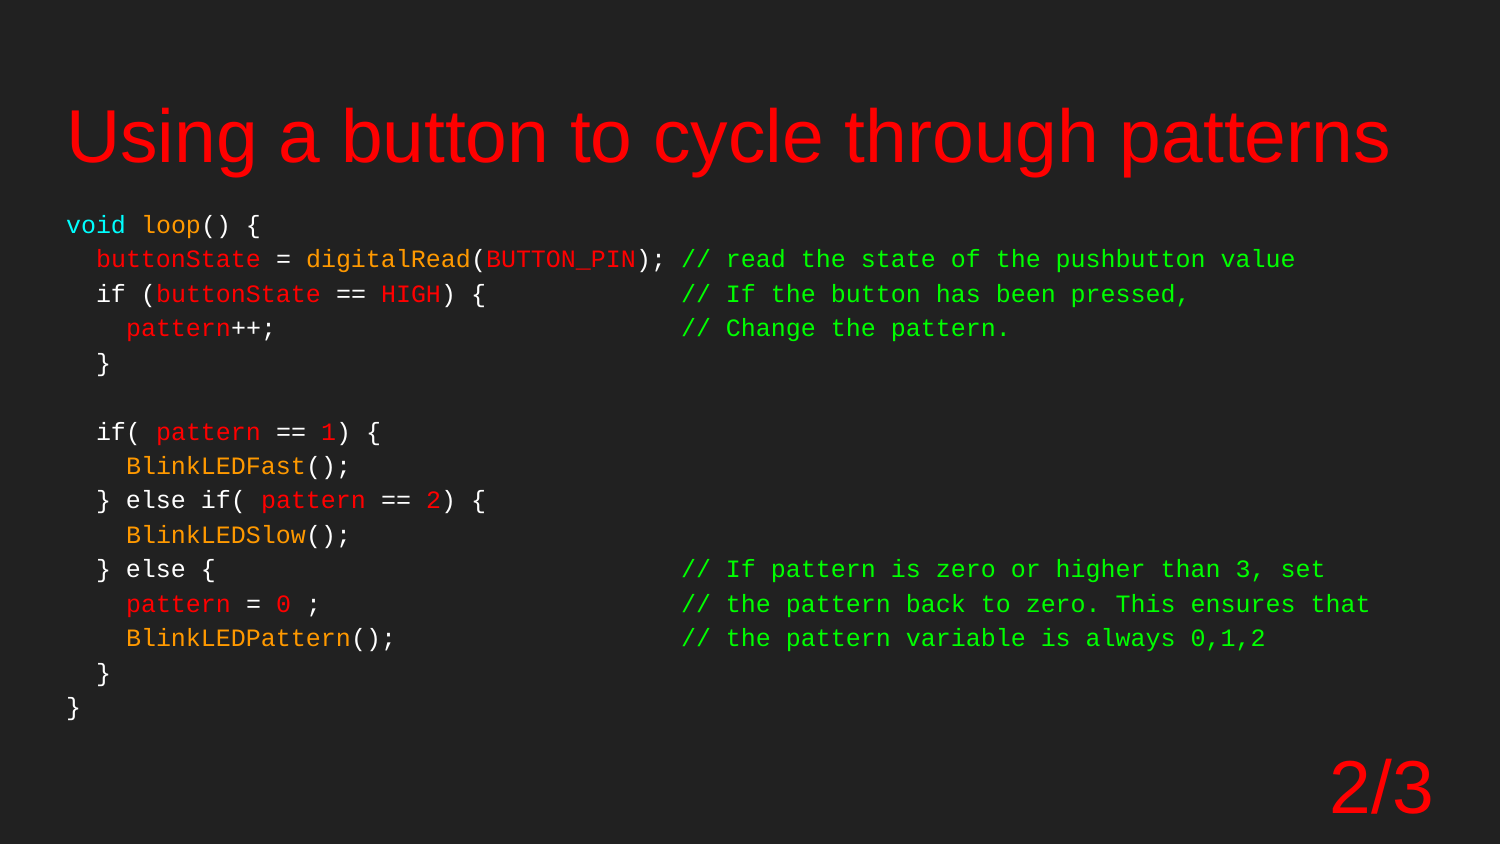

# Using a button to cycle through patterns
void loop() {
  buttonState = digitalRead(BUTTON_PIN); // read the state of the pushbutton value
  if (buttonState == HIGH) {             // If the button has been pressed,
    pattern++;                           // Change the pattern.
  }
  if( pattern == 1) {
    BlinkLEDFast();
  } else if( pattern == 2) {
    BlinkLEDSlow();
  } else {                               // If pattern is zero or higher than 3, set
    pattern = 0 ;                        // the pattern back to zero. This ensures that
    BlinkLEDPattern();                   // the pattern variable is always 0,1,2
  }
}
2/3